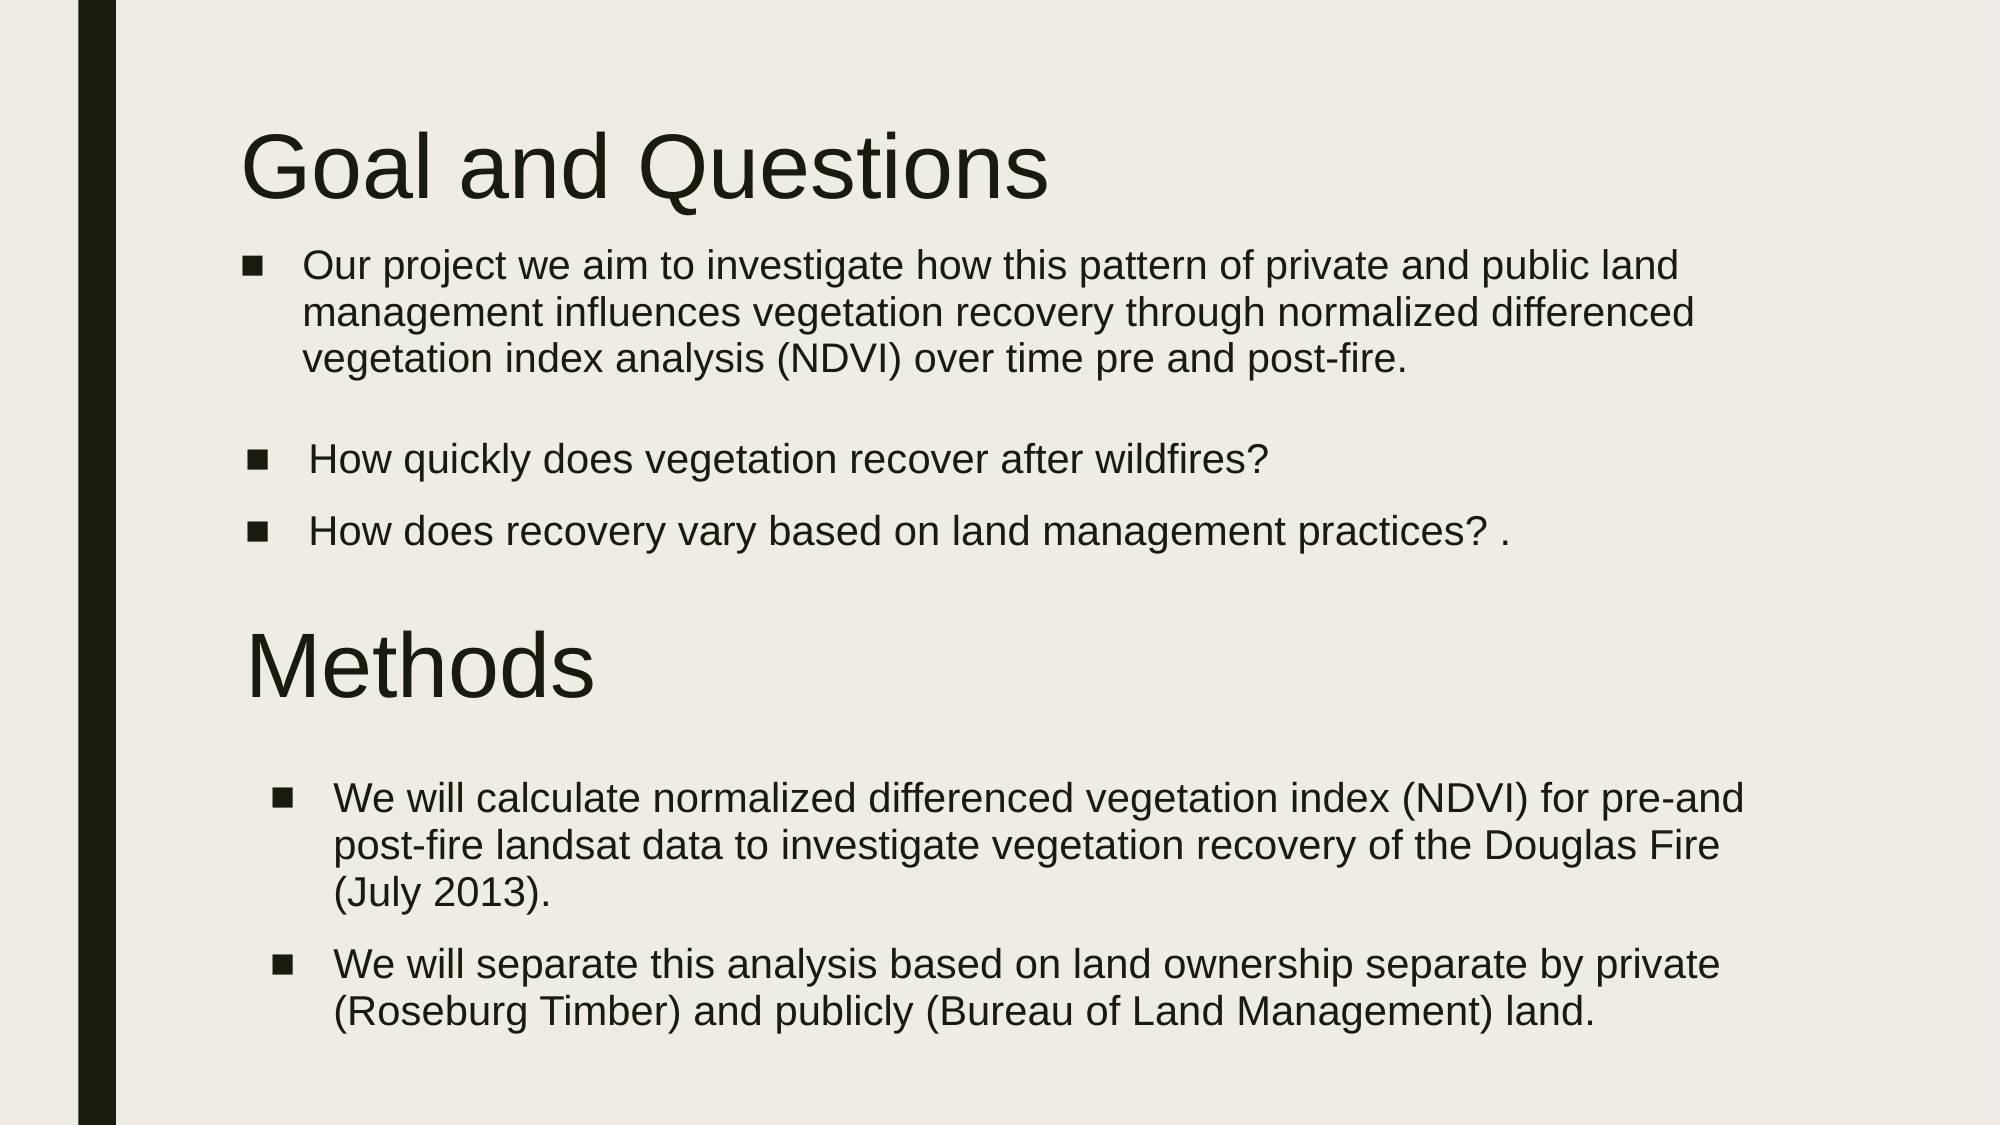

# Goal and Questions
Our project we aim to investigate how this pattern of private and public land management influences vegetation recovery through normalized differenced vegetation index analysis (NDVI) over time pre and post-fire.
How quickly does vegetation recover after wildfires?
How does recovery vary based on land management practices? .
Methods
We will calculate normalized differenced vegetation index (NDVI) for pre-and post-fire landsat data to investigate vegetation recovery of the Douglas Fire (July 2013).
We will separate this analysis based on land ownership separate by private (Roseburg Timber) and publicly (Bureau of Land Management) land.